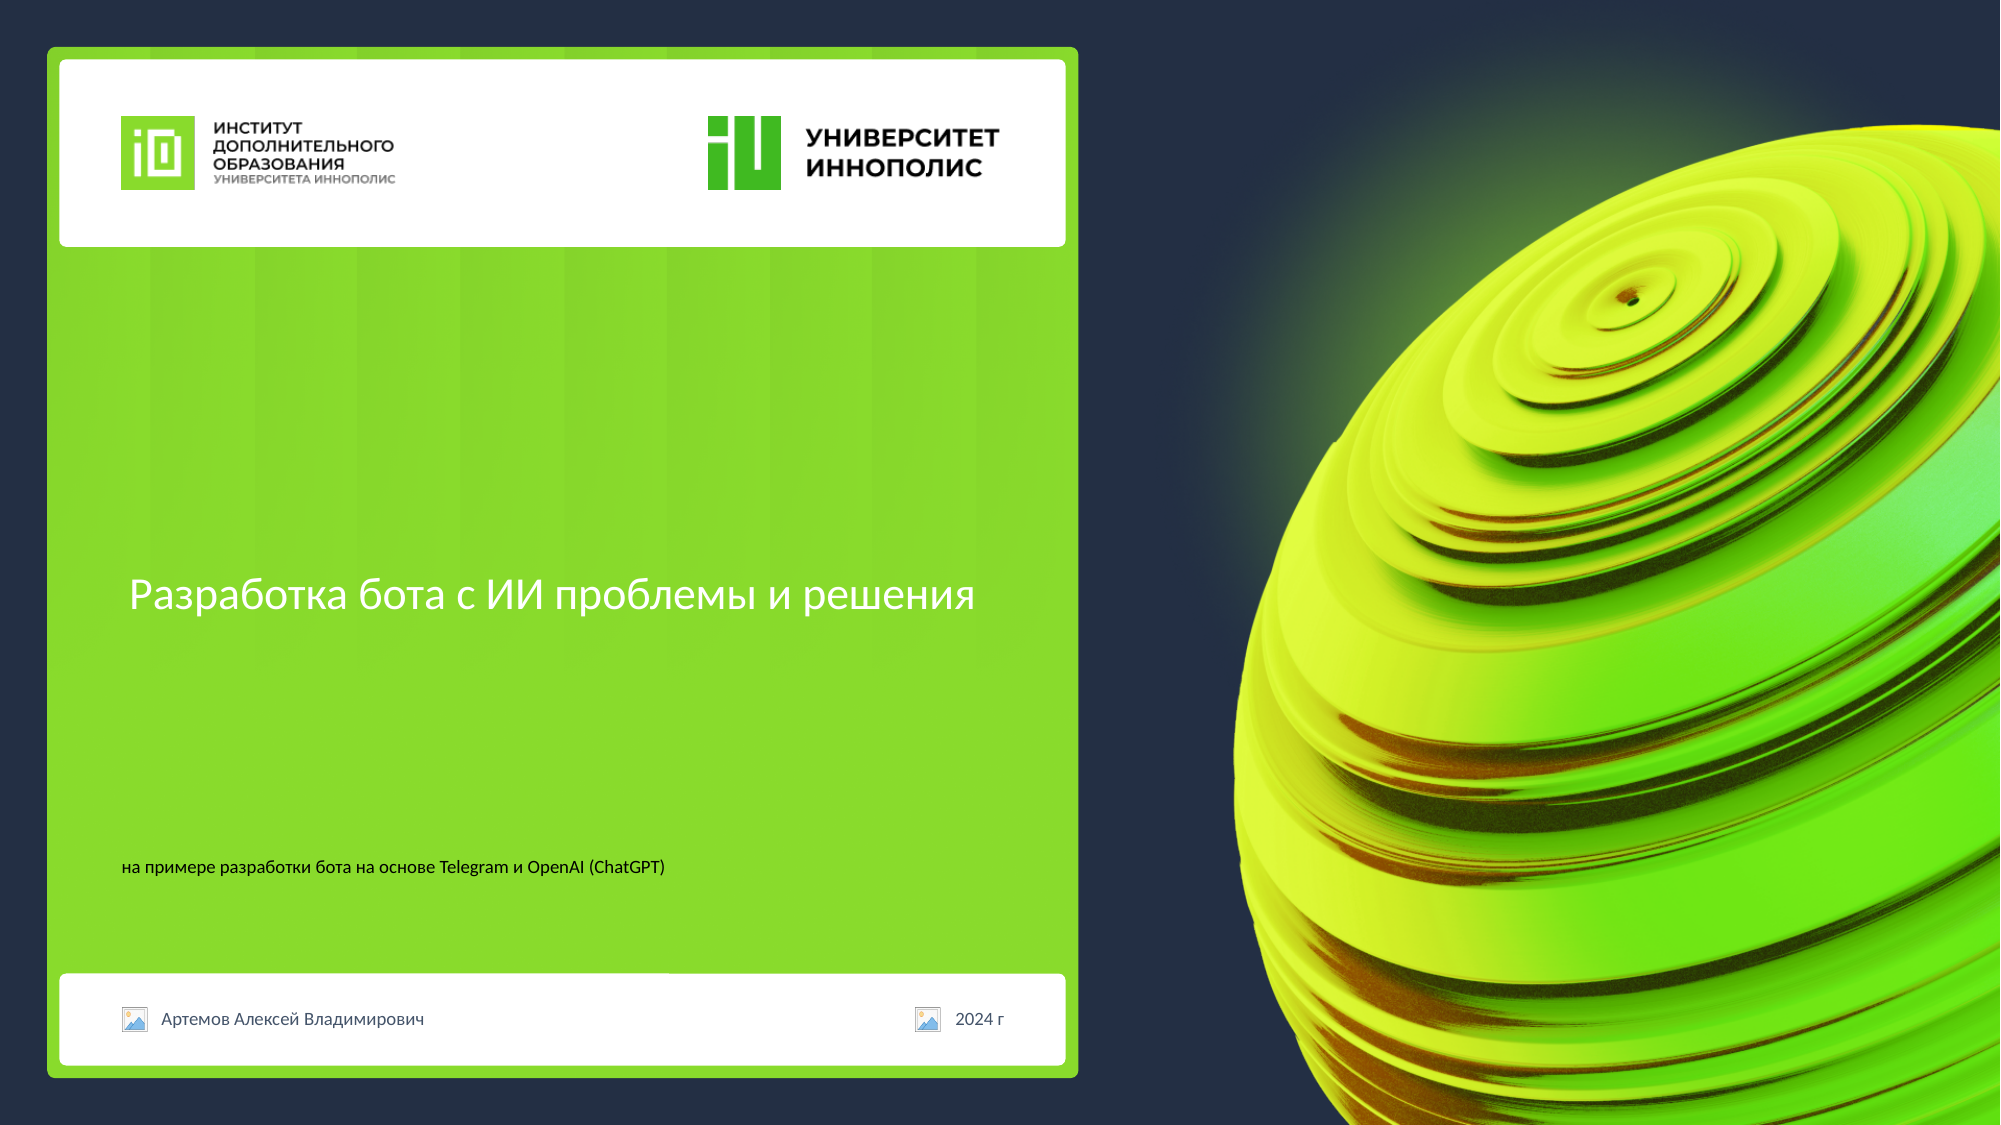

# Разработка бота с ИИ проблемы и решения
на примере разработки бота на основе Telegram и OpenAI (ChatGPT)
Артемов Алексей Владимирович
2024 г